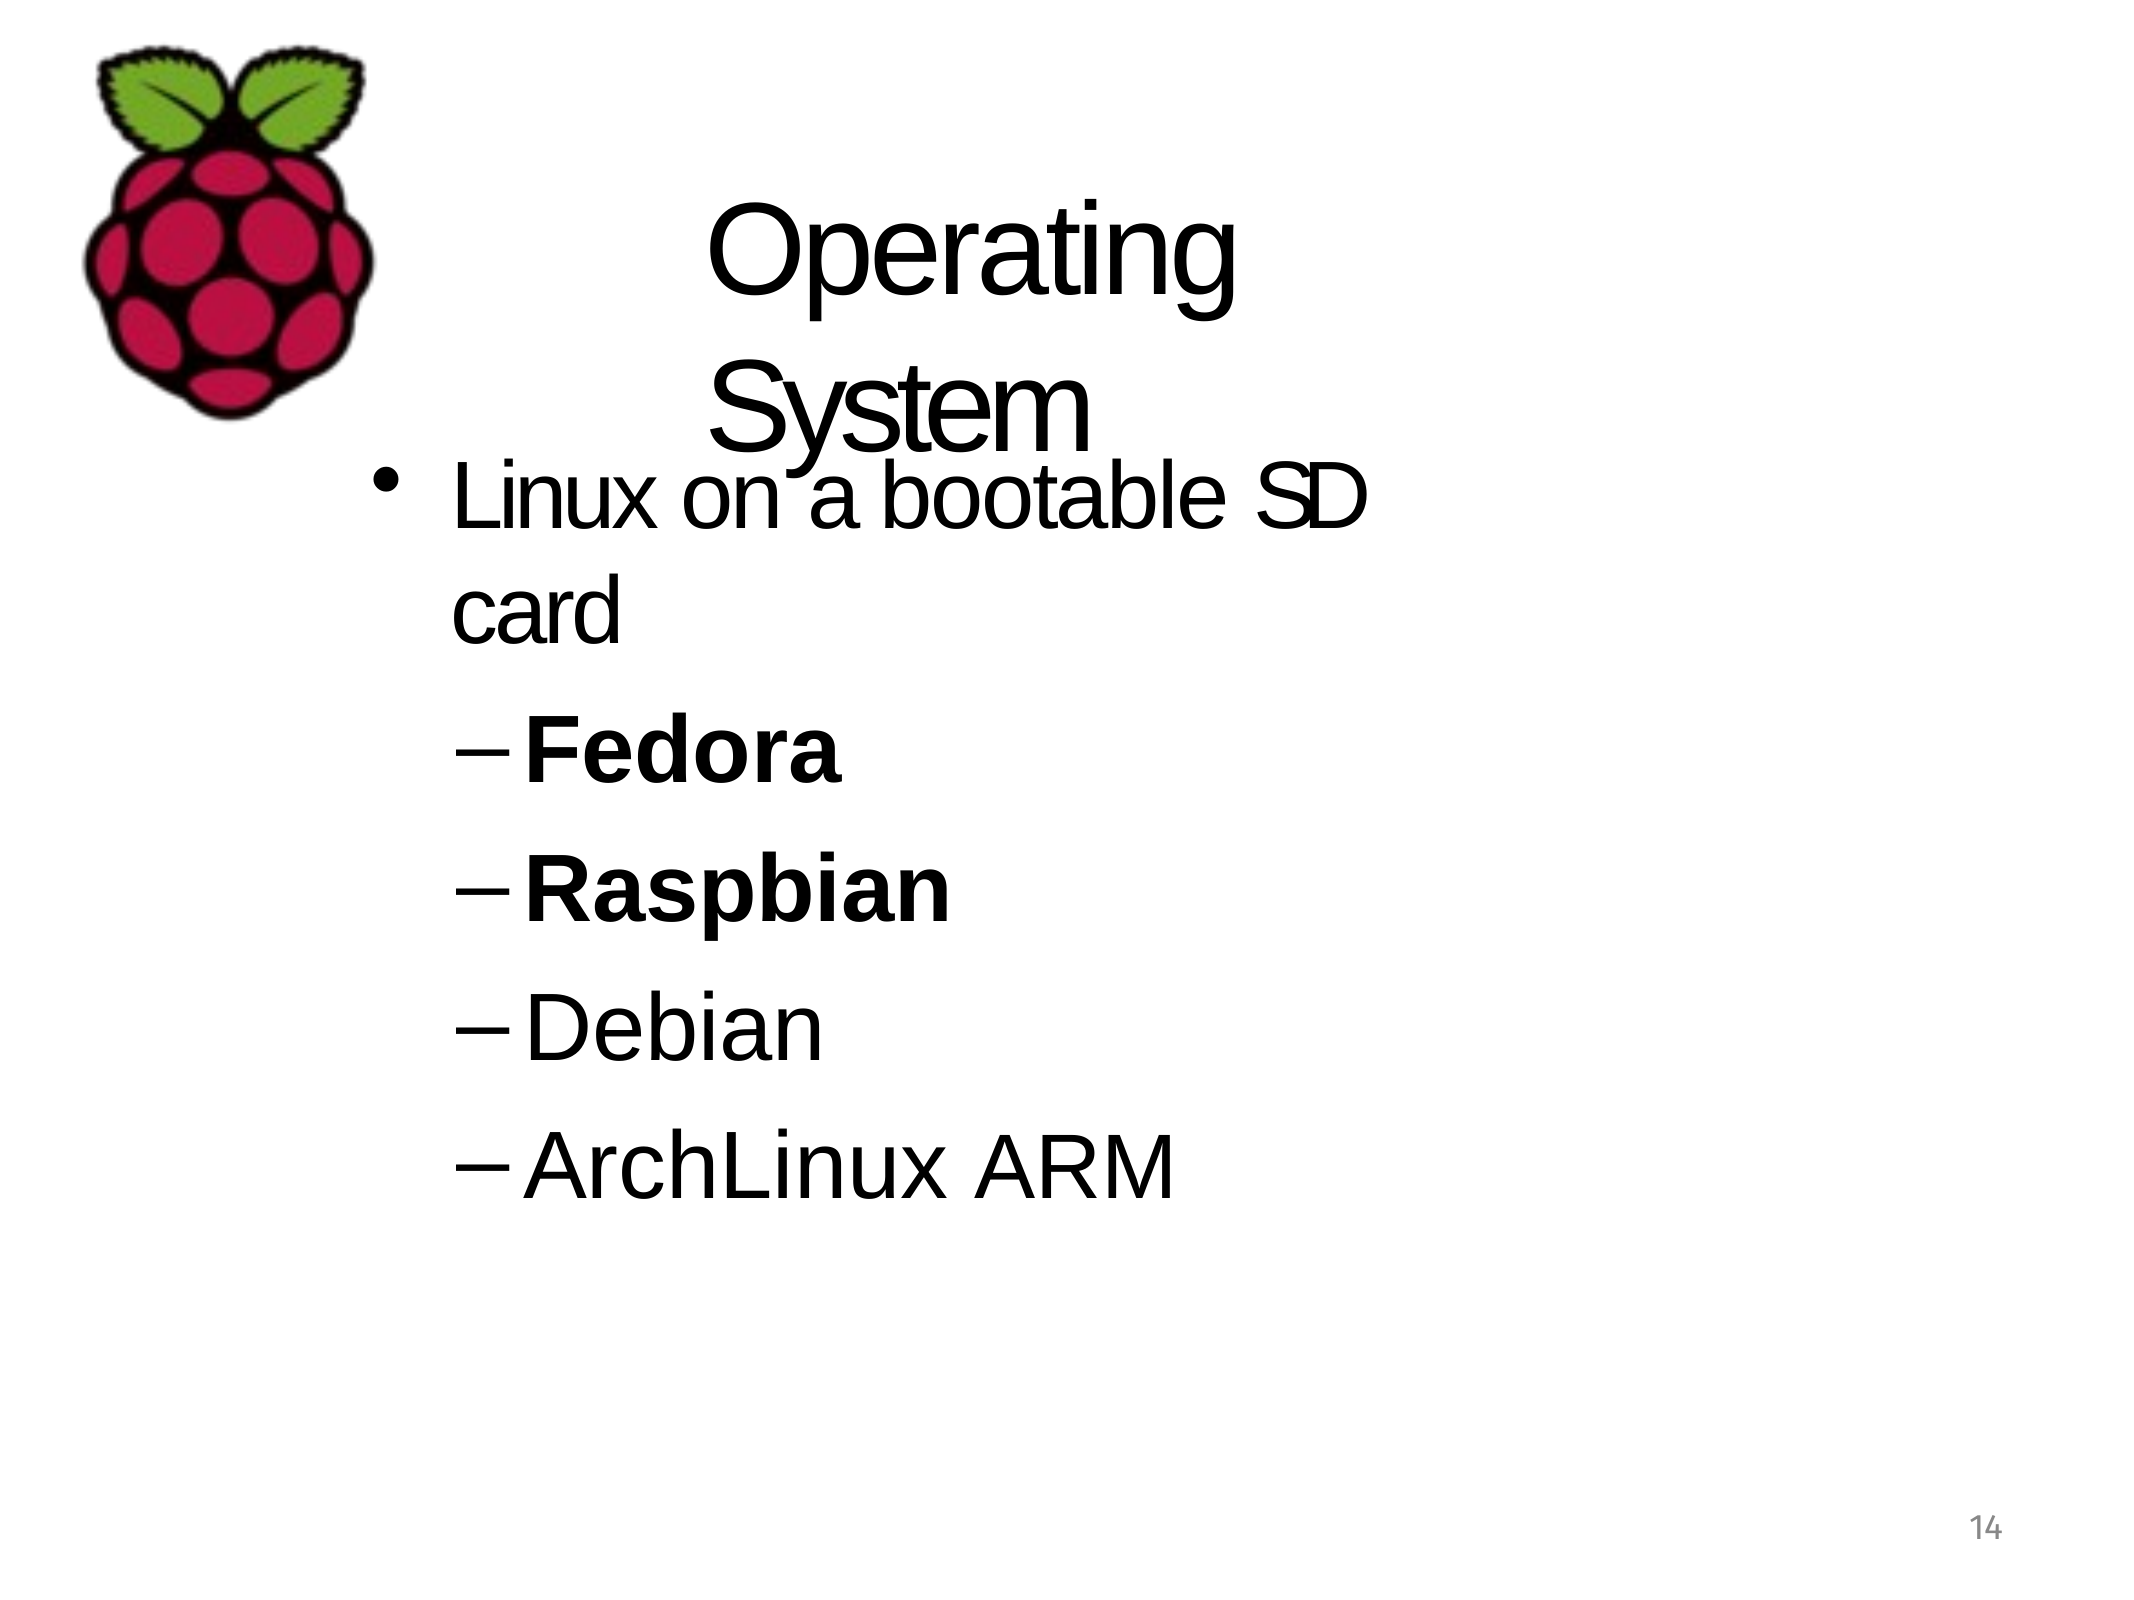

# Operating System
Linux on a bootable SD card
Fedora
Raspbian
Debian
ArchLinux ARM
14